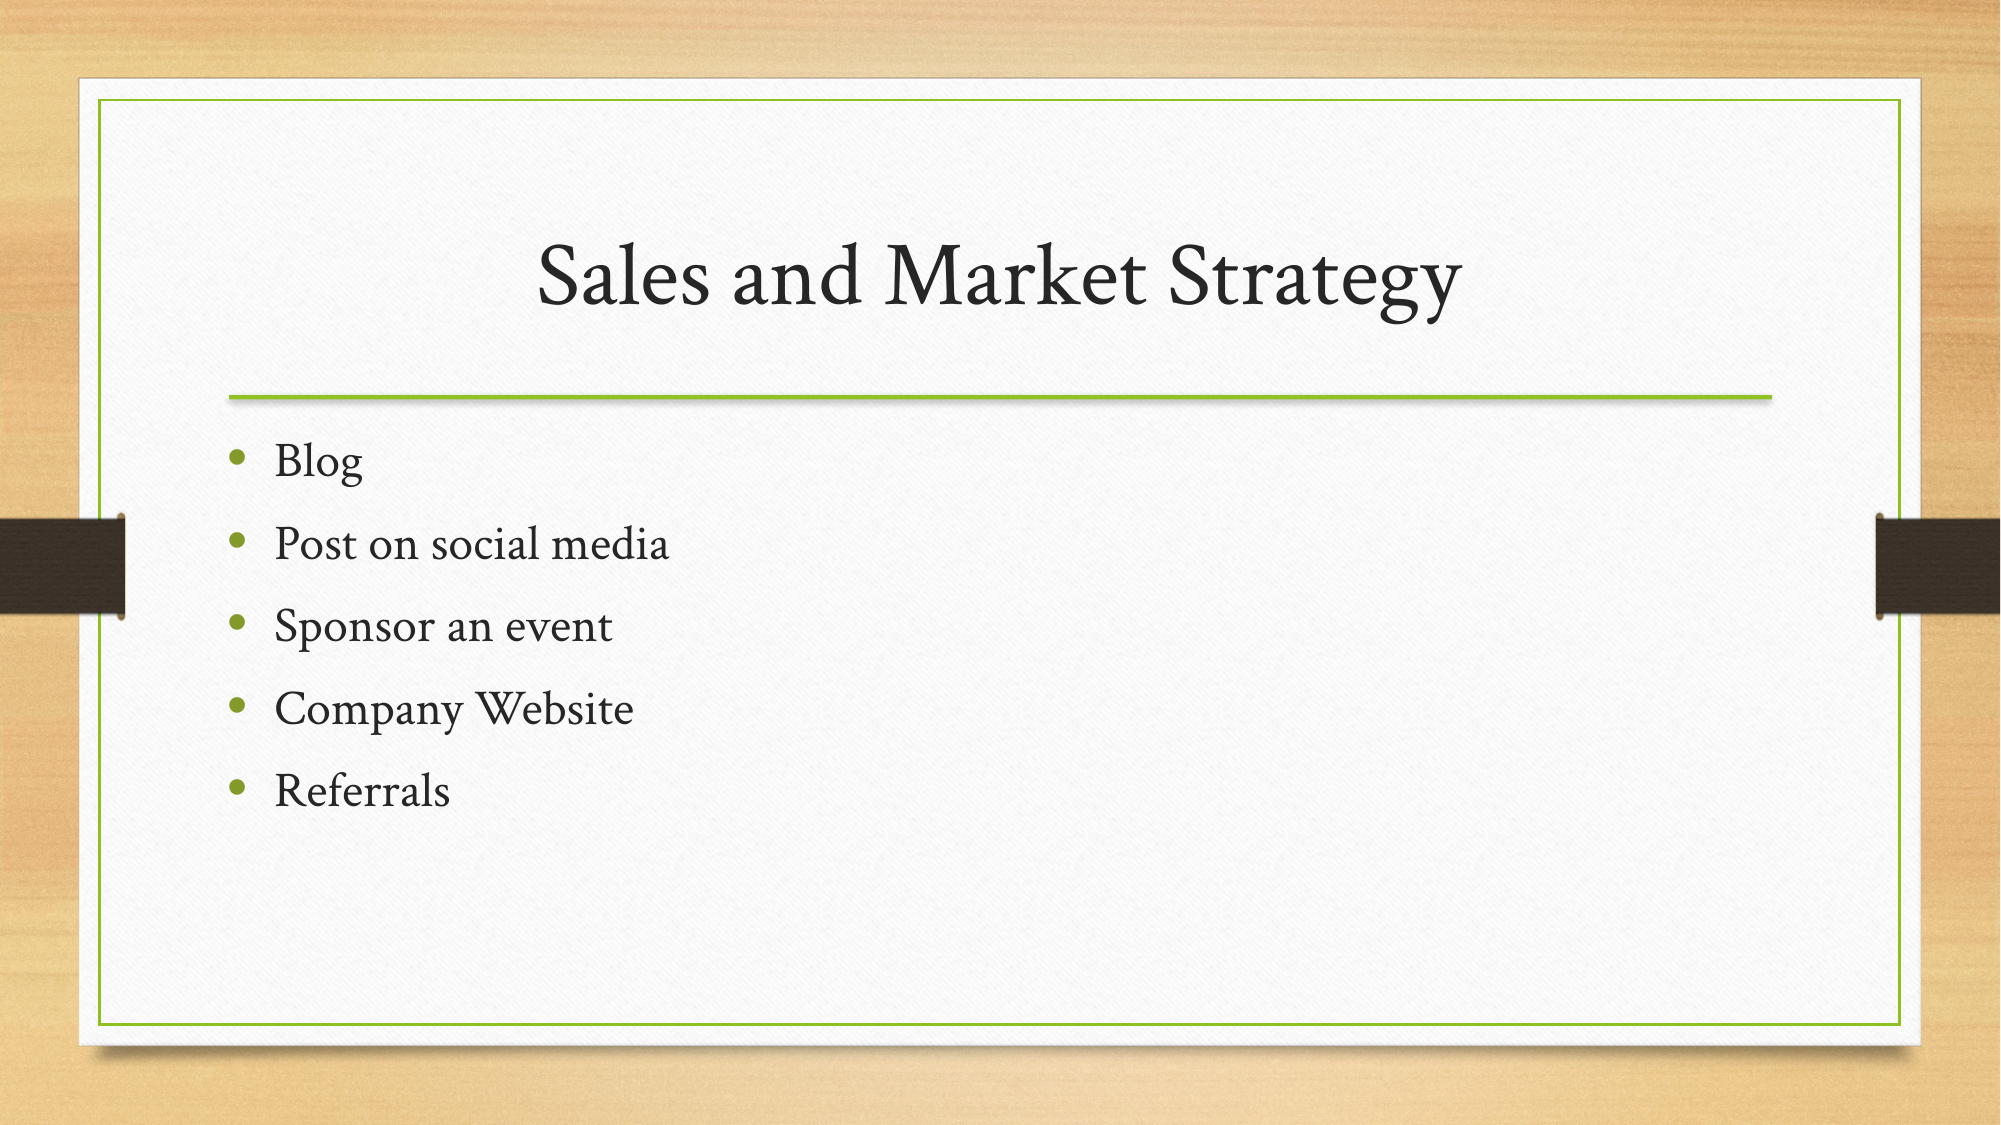

Sales and Market Strategy
Blog
Post on social media
Sponsor an event
Company Website
Referrals